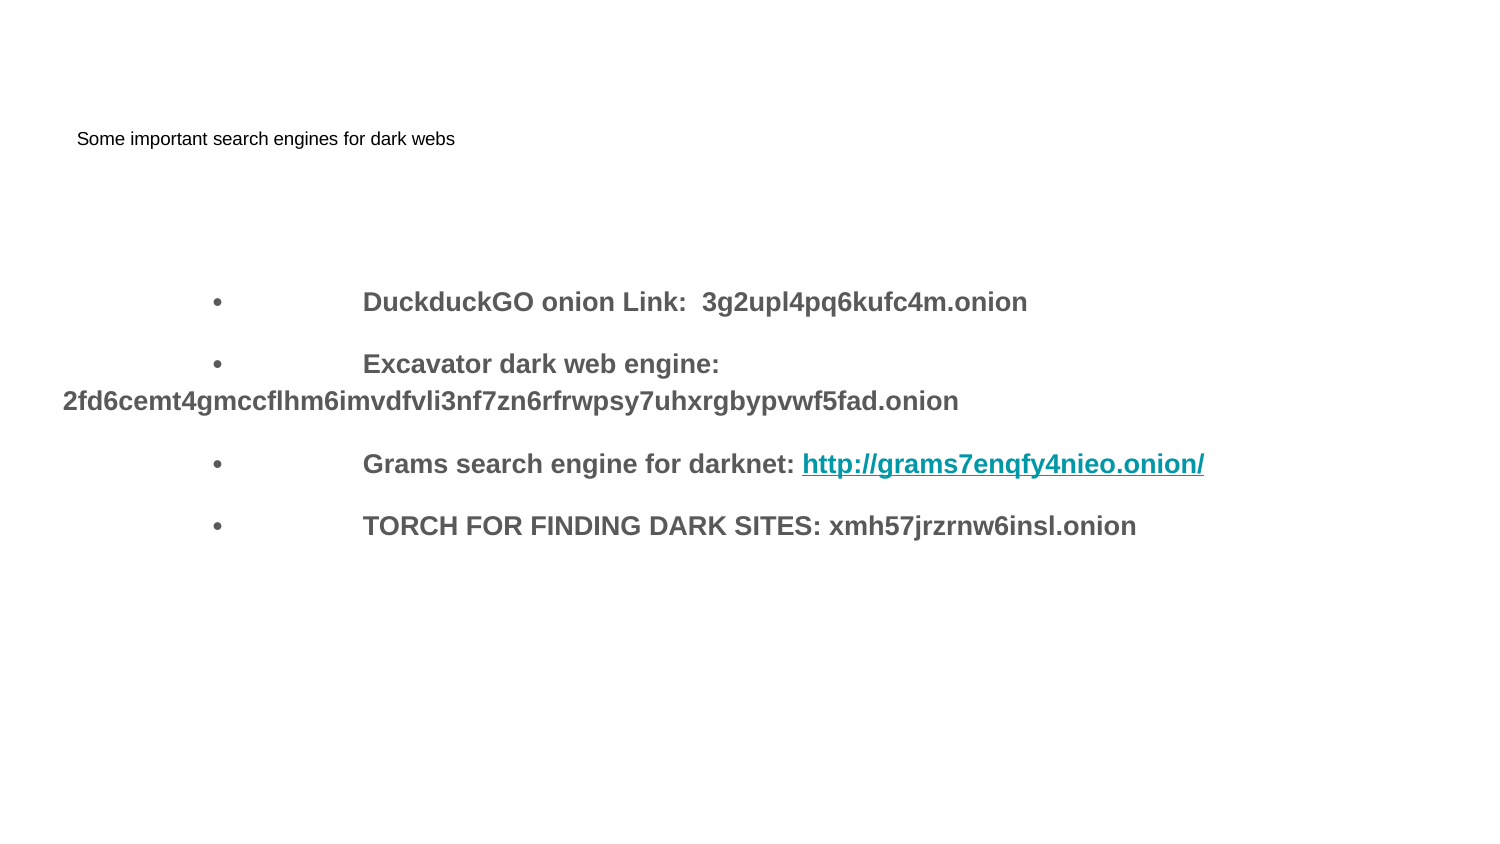

# Some important search engines for dark webs

	•	DuckduckGO onion Link:  3g2upl4pq6kufc4m.onion
	•	Excavator dark web engine: 2fd6cemt4gmccflhm6imvdfvli3nf7zn6rfrwpsy7uhxrgbypvwf5fad.onion
	•	Grams search engine for darknet: http://grams7enqfy4nieo.onion/
	•	TORCH FOR FINDING DARK SITES: xmh57jrzrnw6insl.onion